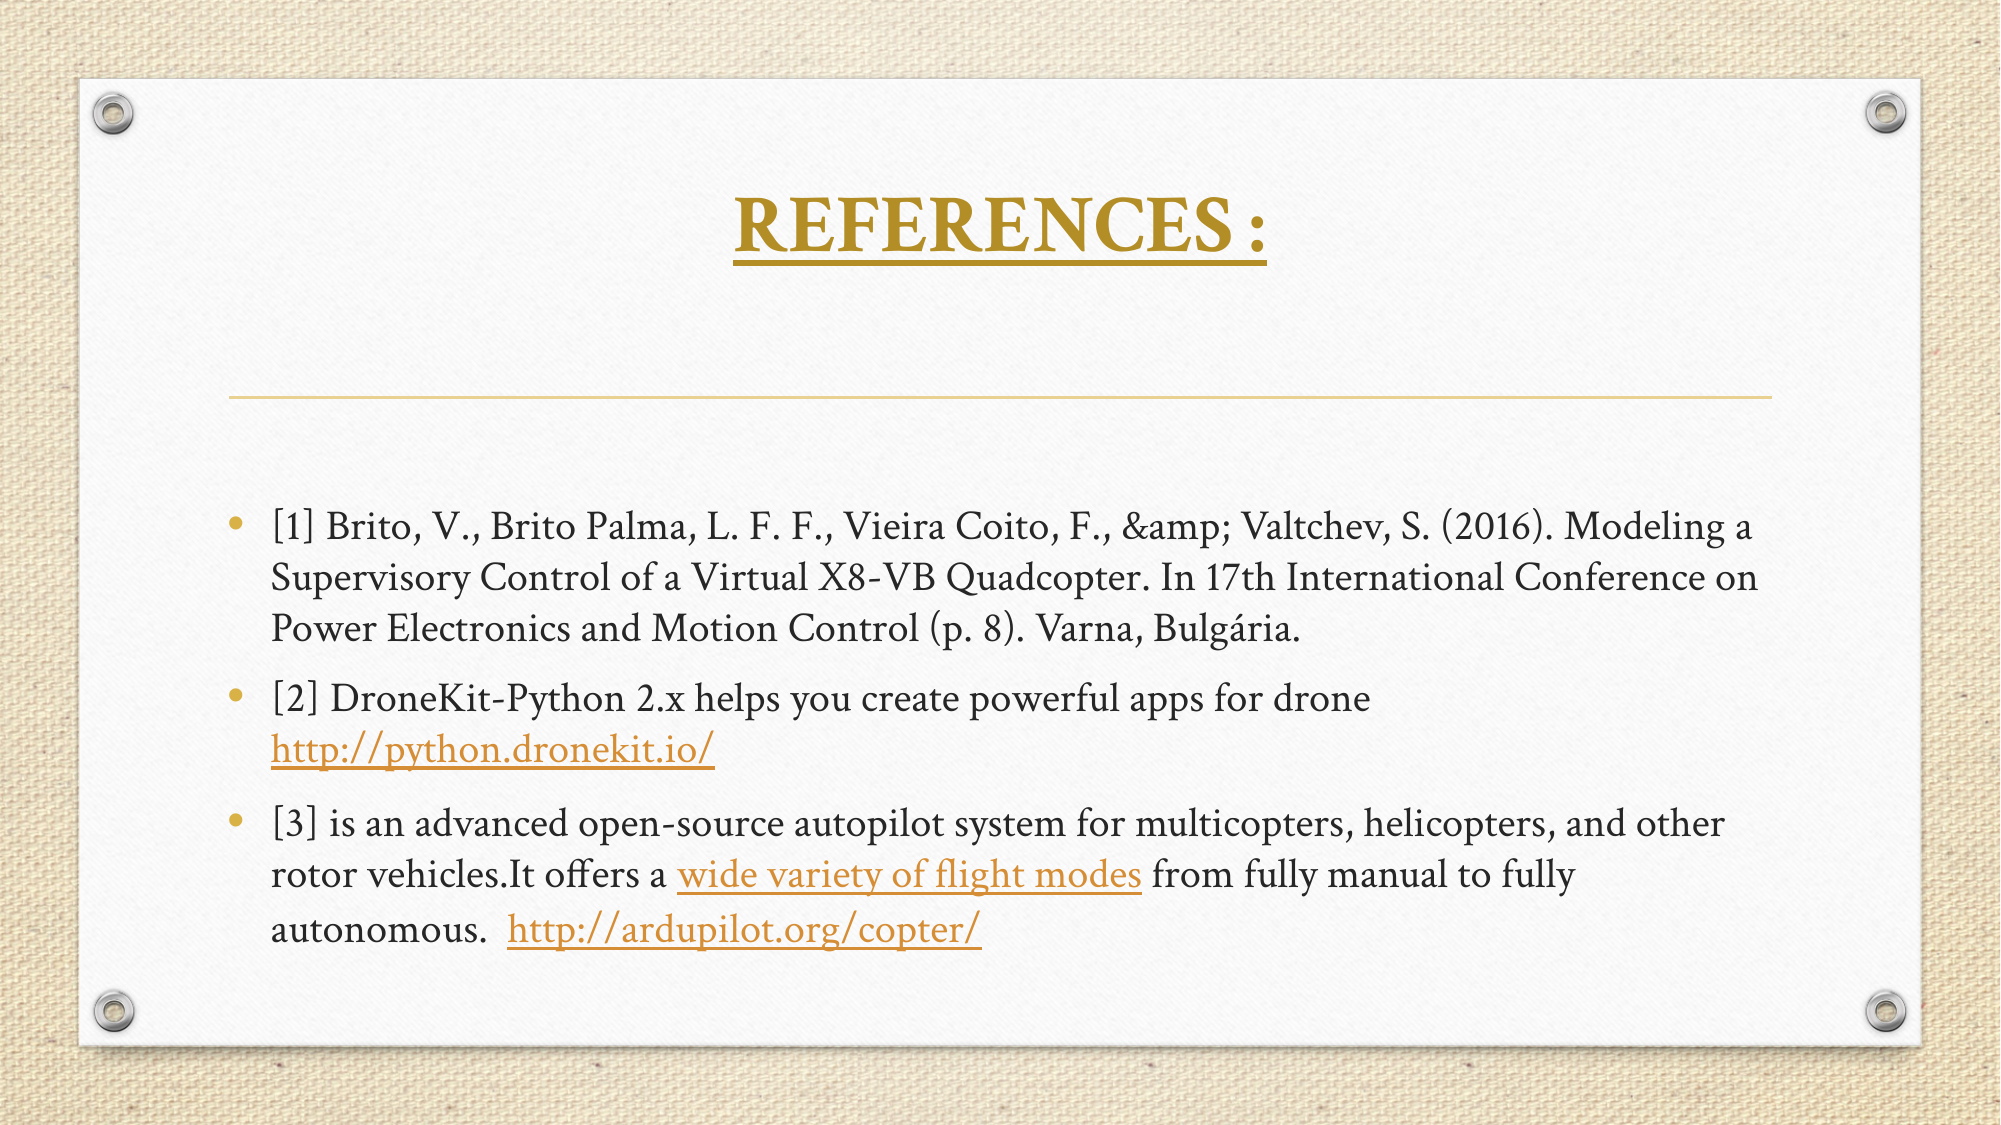

# REFERENCES :

[1] Brito, V., Brito Palma, L. F. F., Vieira Coito, F., &amp; Valtchev, S. (2016). Modeling a Supervisory Control of a Virtual X8-VB Quadcopter. In 17th International Conference on Power Electronics and Motion Control (p. 8). Varna, Bulgária.
[2] DroneKit-Python 2.x helps you create powerful apps for drone  http://python.dronekit.io/
[3] is an advanced open-source autopilot system for multicopters, helicopters, and other rotor vehicles.It offers a wide variety of flight modes from fully manual to fully autonomous.  http://ardupilot.org/copter/